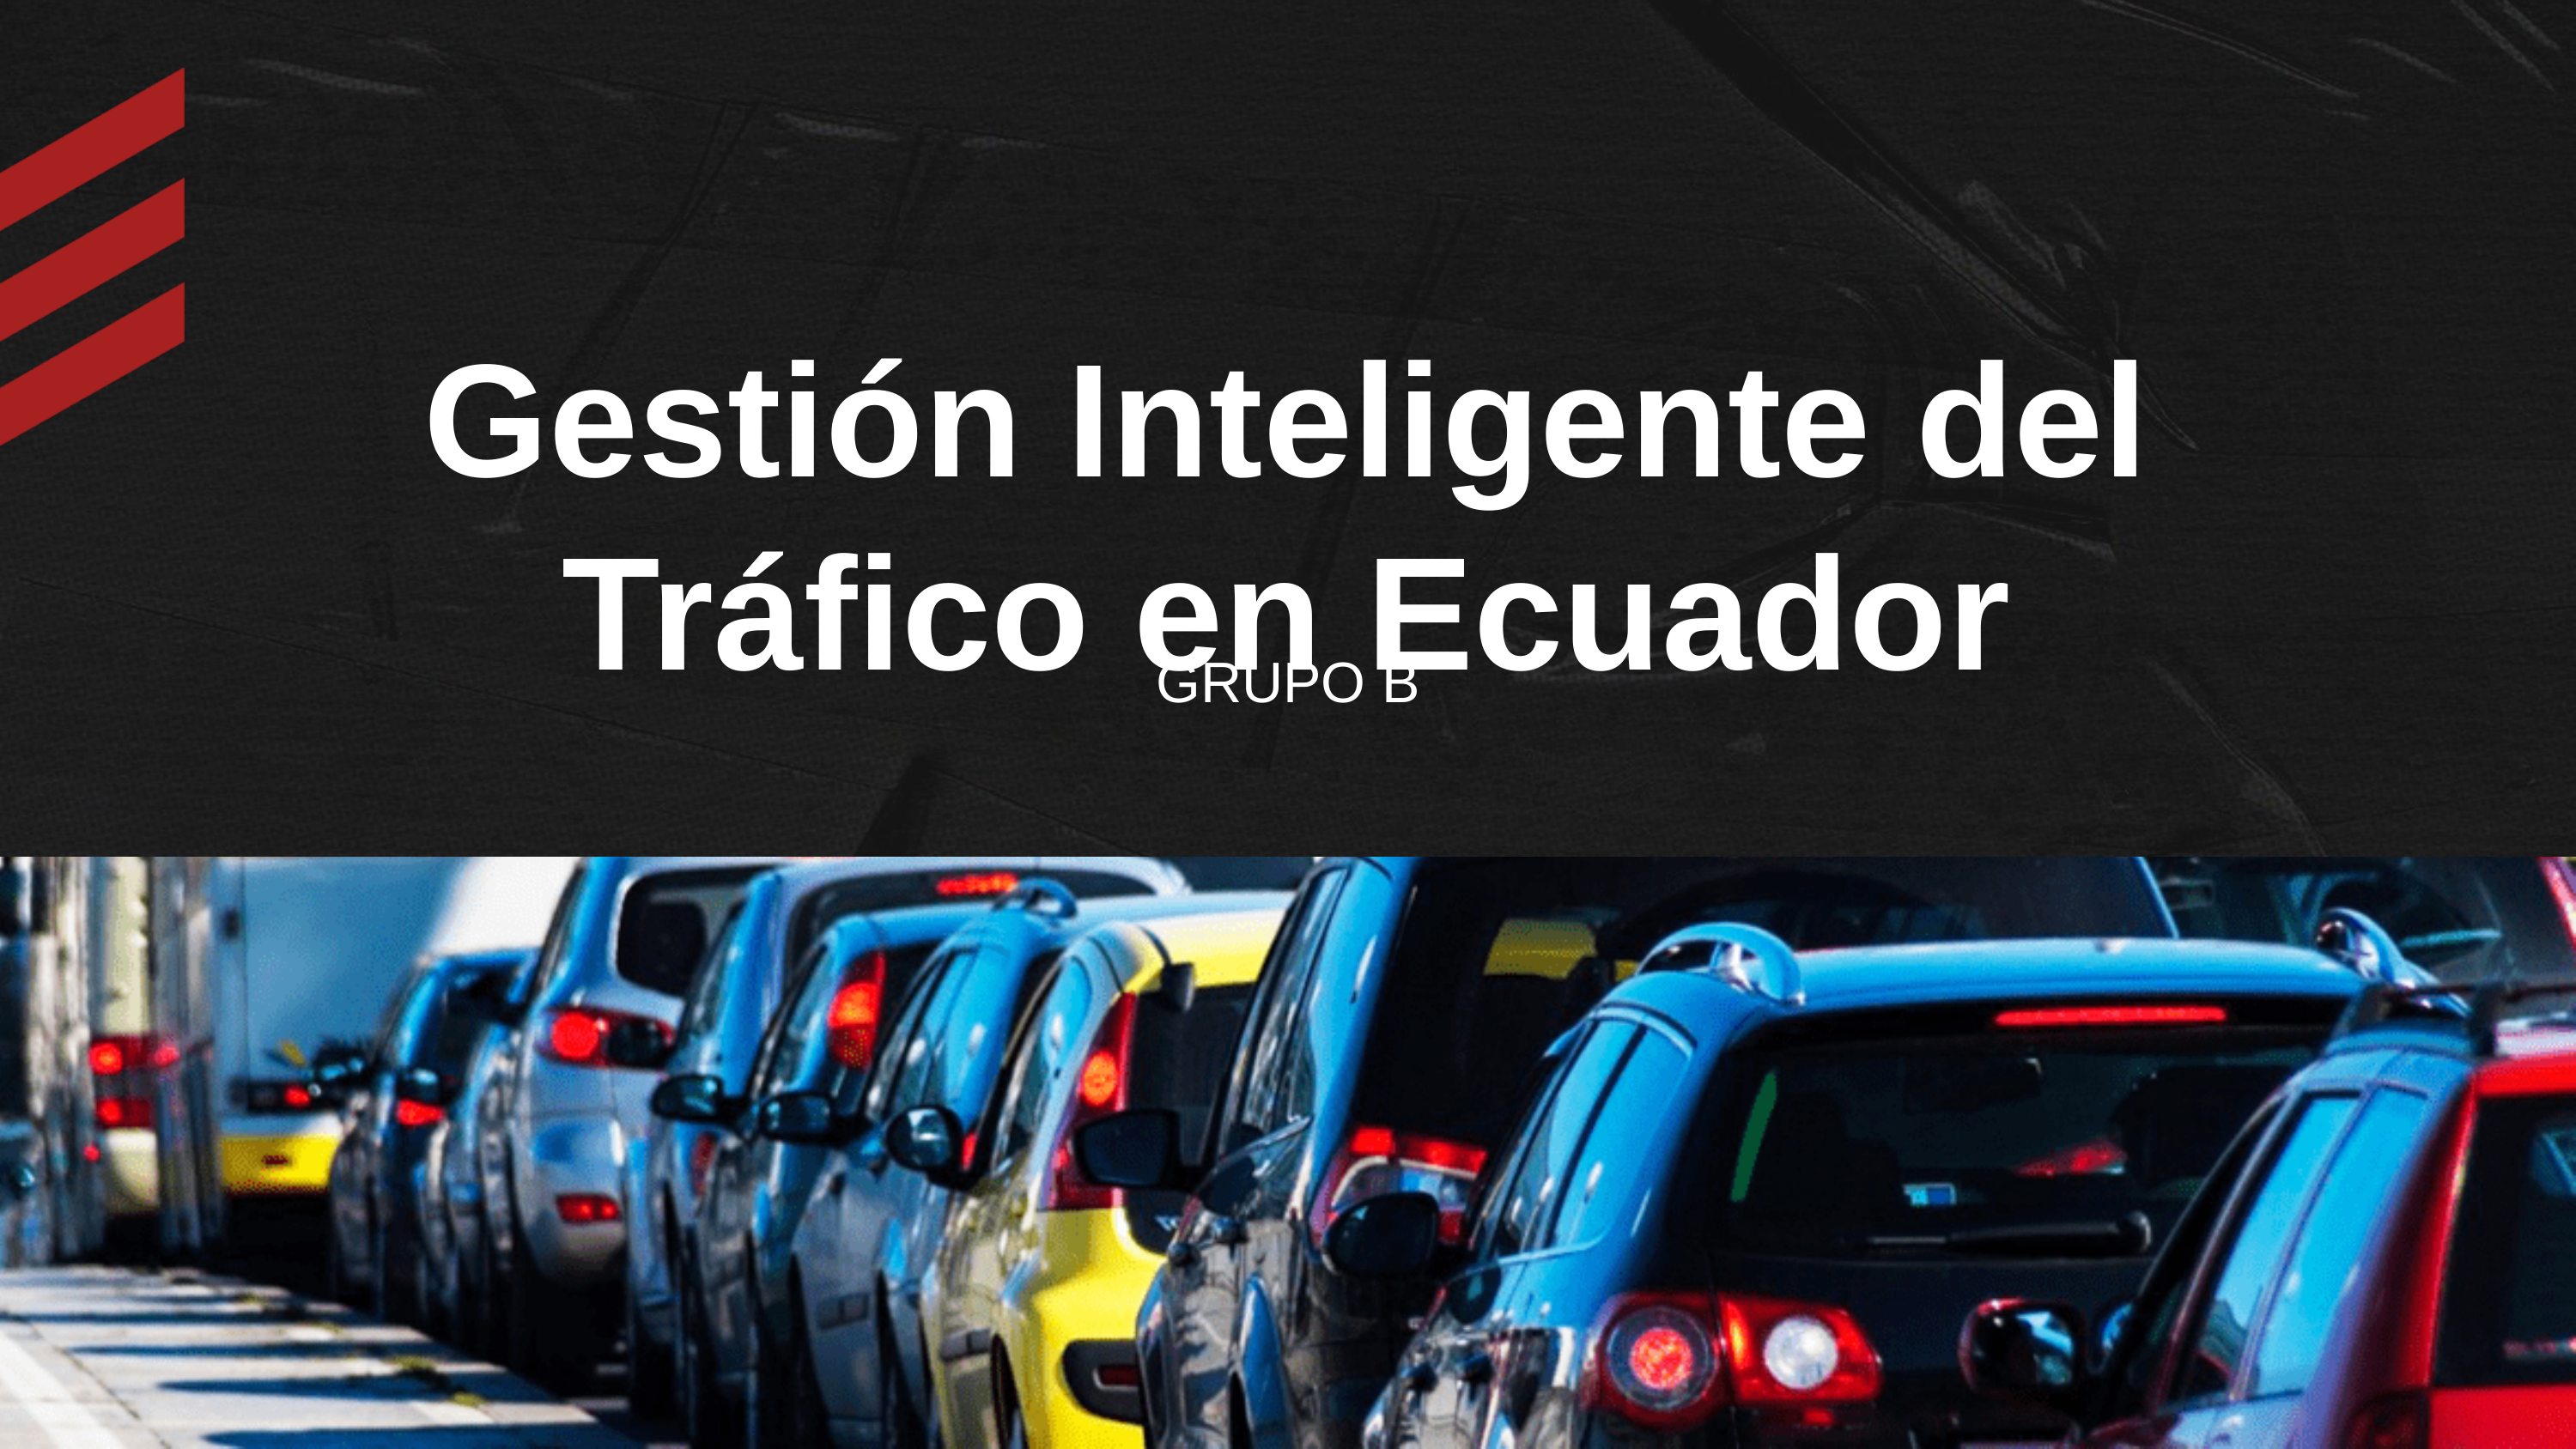

Gestión Inteligente del Tráfico en Ecuador

GRUPO B